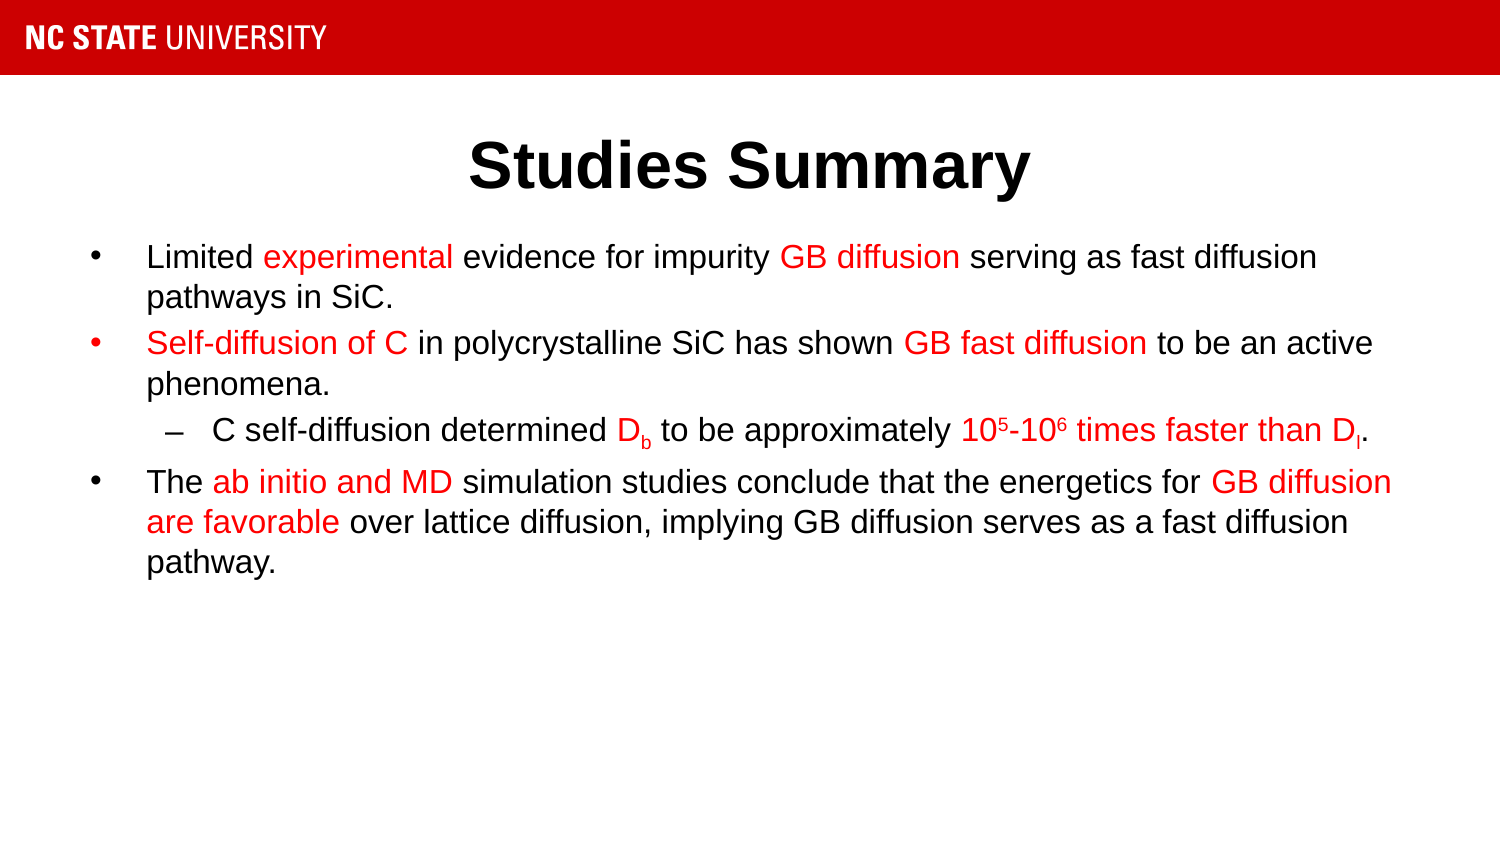

# Studies Summary
Limited experimental evidence for impurity GB diffusion serving as fast diffusion pathways in SiC.
Self-diffusion of C in polycrystalline SiC has shown GB fast diffusion to be an active phenomena.
C self-diffusion determined Db to be approximately 105-106 times faster than Dl.
The ab initio and MD simulation studies conclude that the energetics for GB diffusion are favorable over lattice diffusion, implying GB diffusion serves as a fast diffusion pathway.